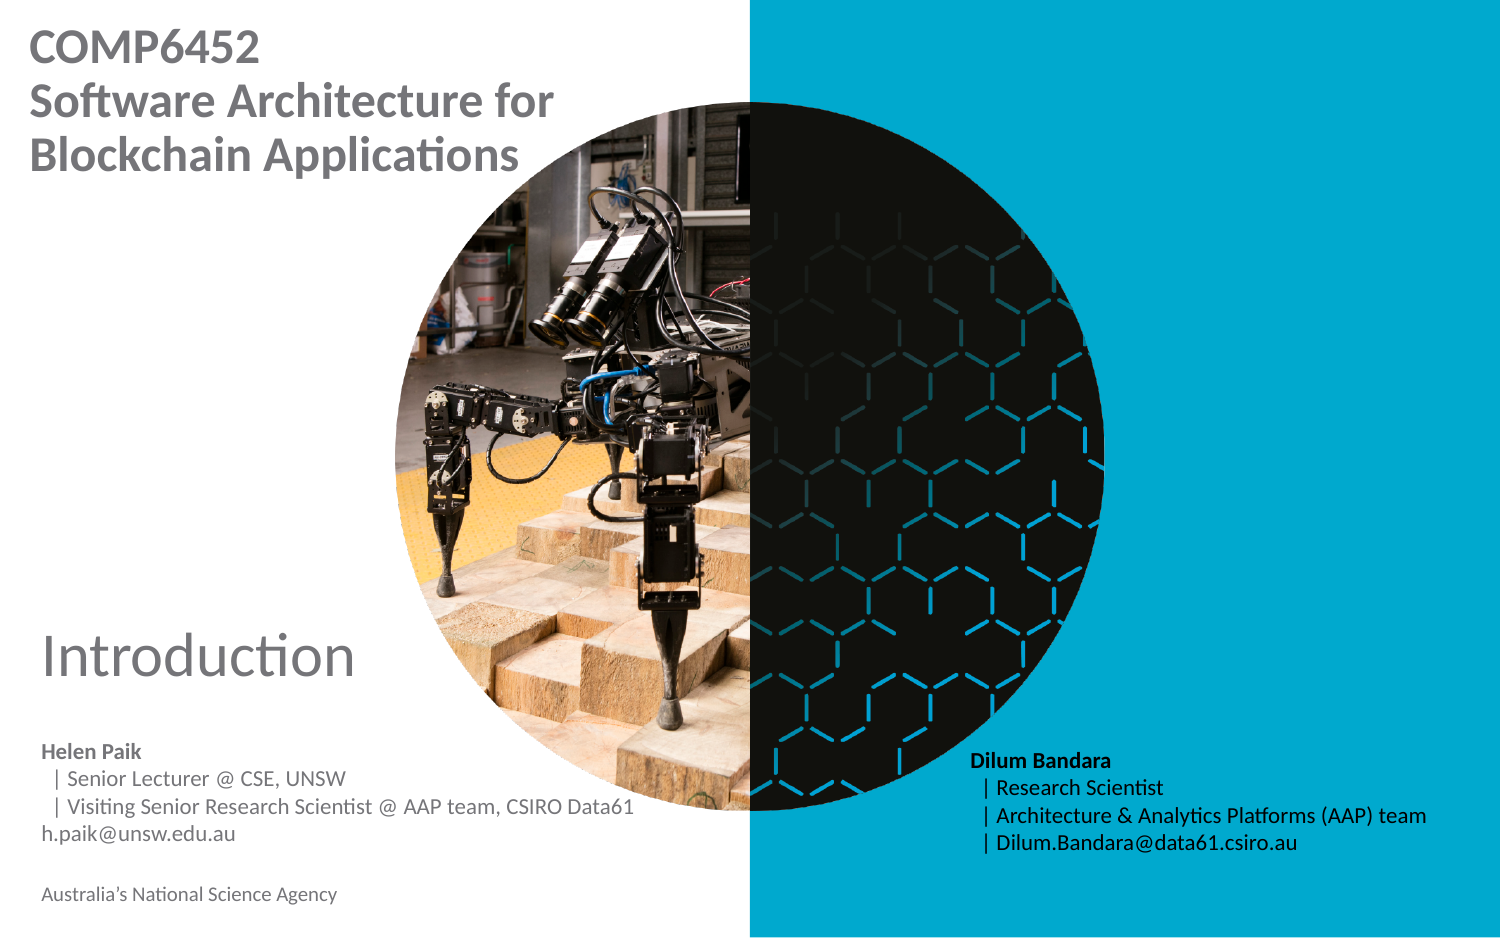

COMP6452
Software Architecture for Blockchain Applications
# Introduction

Helen Paik
  | Senior Lecturer @ CSE, UNSW
  | Visiting Senior Research Scientist @ AAP team, CSIRO Data61
h.paik@unsw.edu.au

Dilum Bandara
  | Research Scientist
  | Architecture & Analytics Platforms (AAP) team
  | Dilum.Bandara@data61.csiro.au